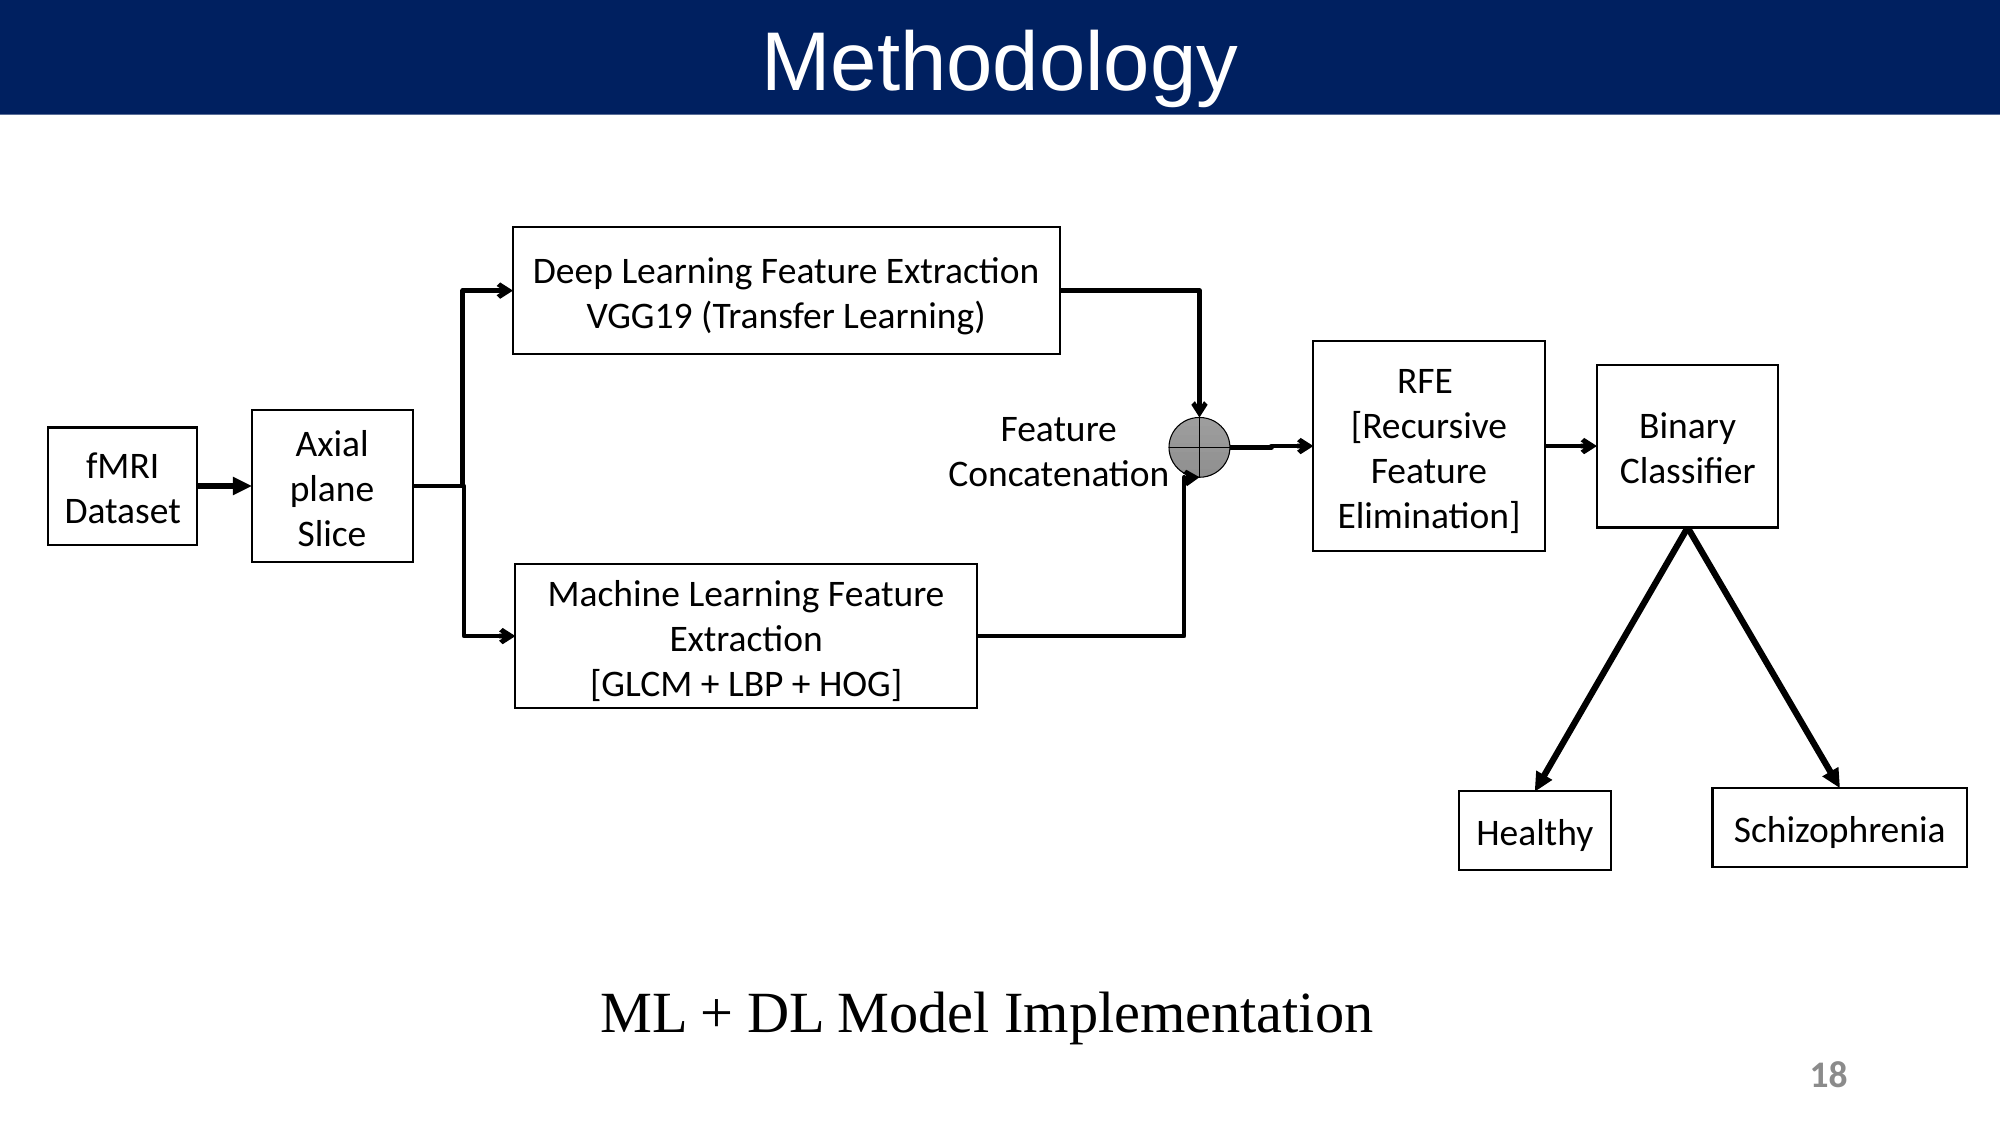

Methodology
Deep Learning Feature Extraction
VGG19 (Transfer Learning)
RFE
[Recursive Feature Elimination]
Binary Classifier
Feature Concatenation
Axial plane
Slice

fMRI Dataset
Machine Learning Feature Extraction
[GLCM + LBP + HOG]

Schizophrenia
Healthy
 ML + DL Model Implementation
18